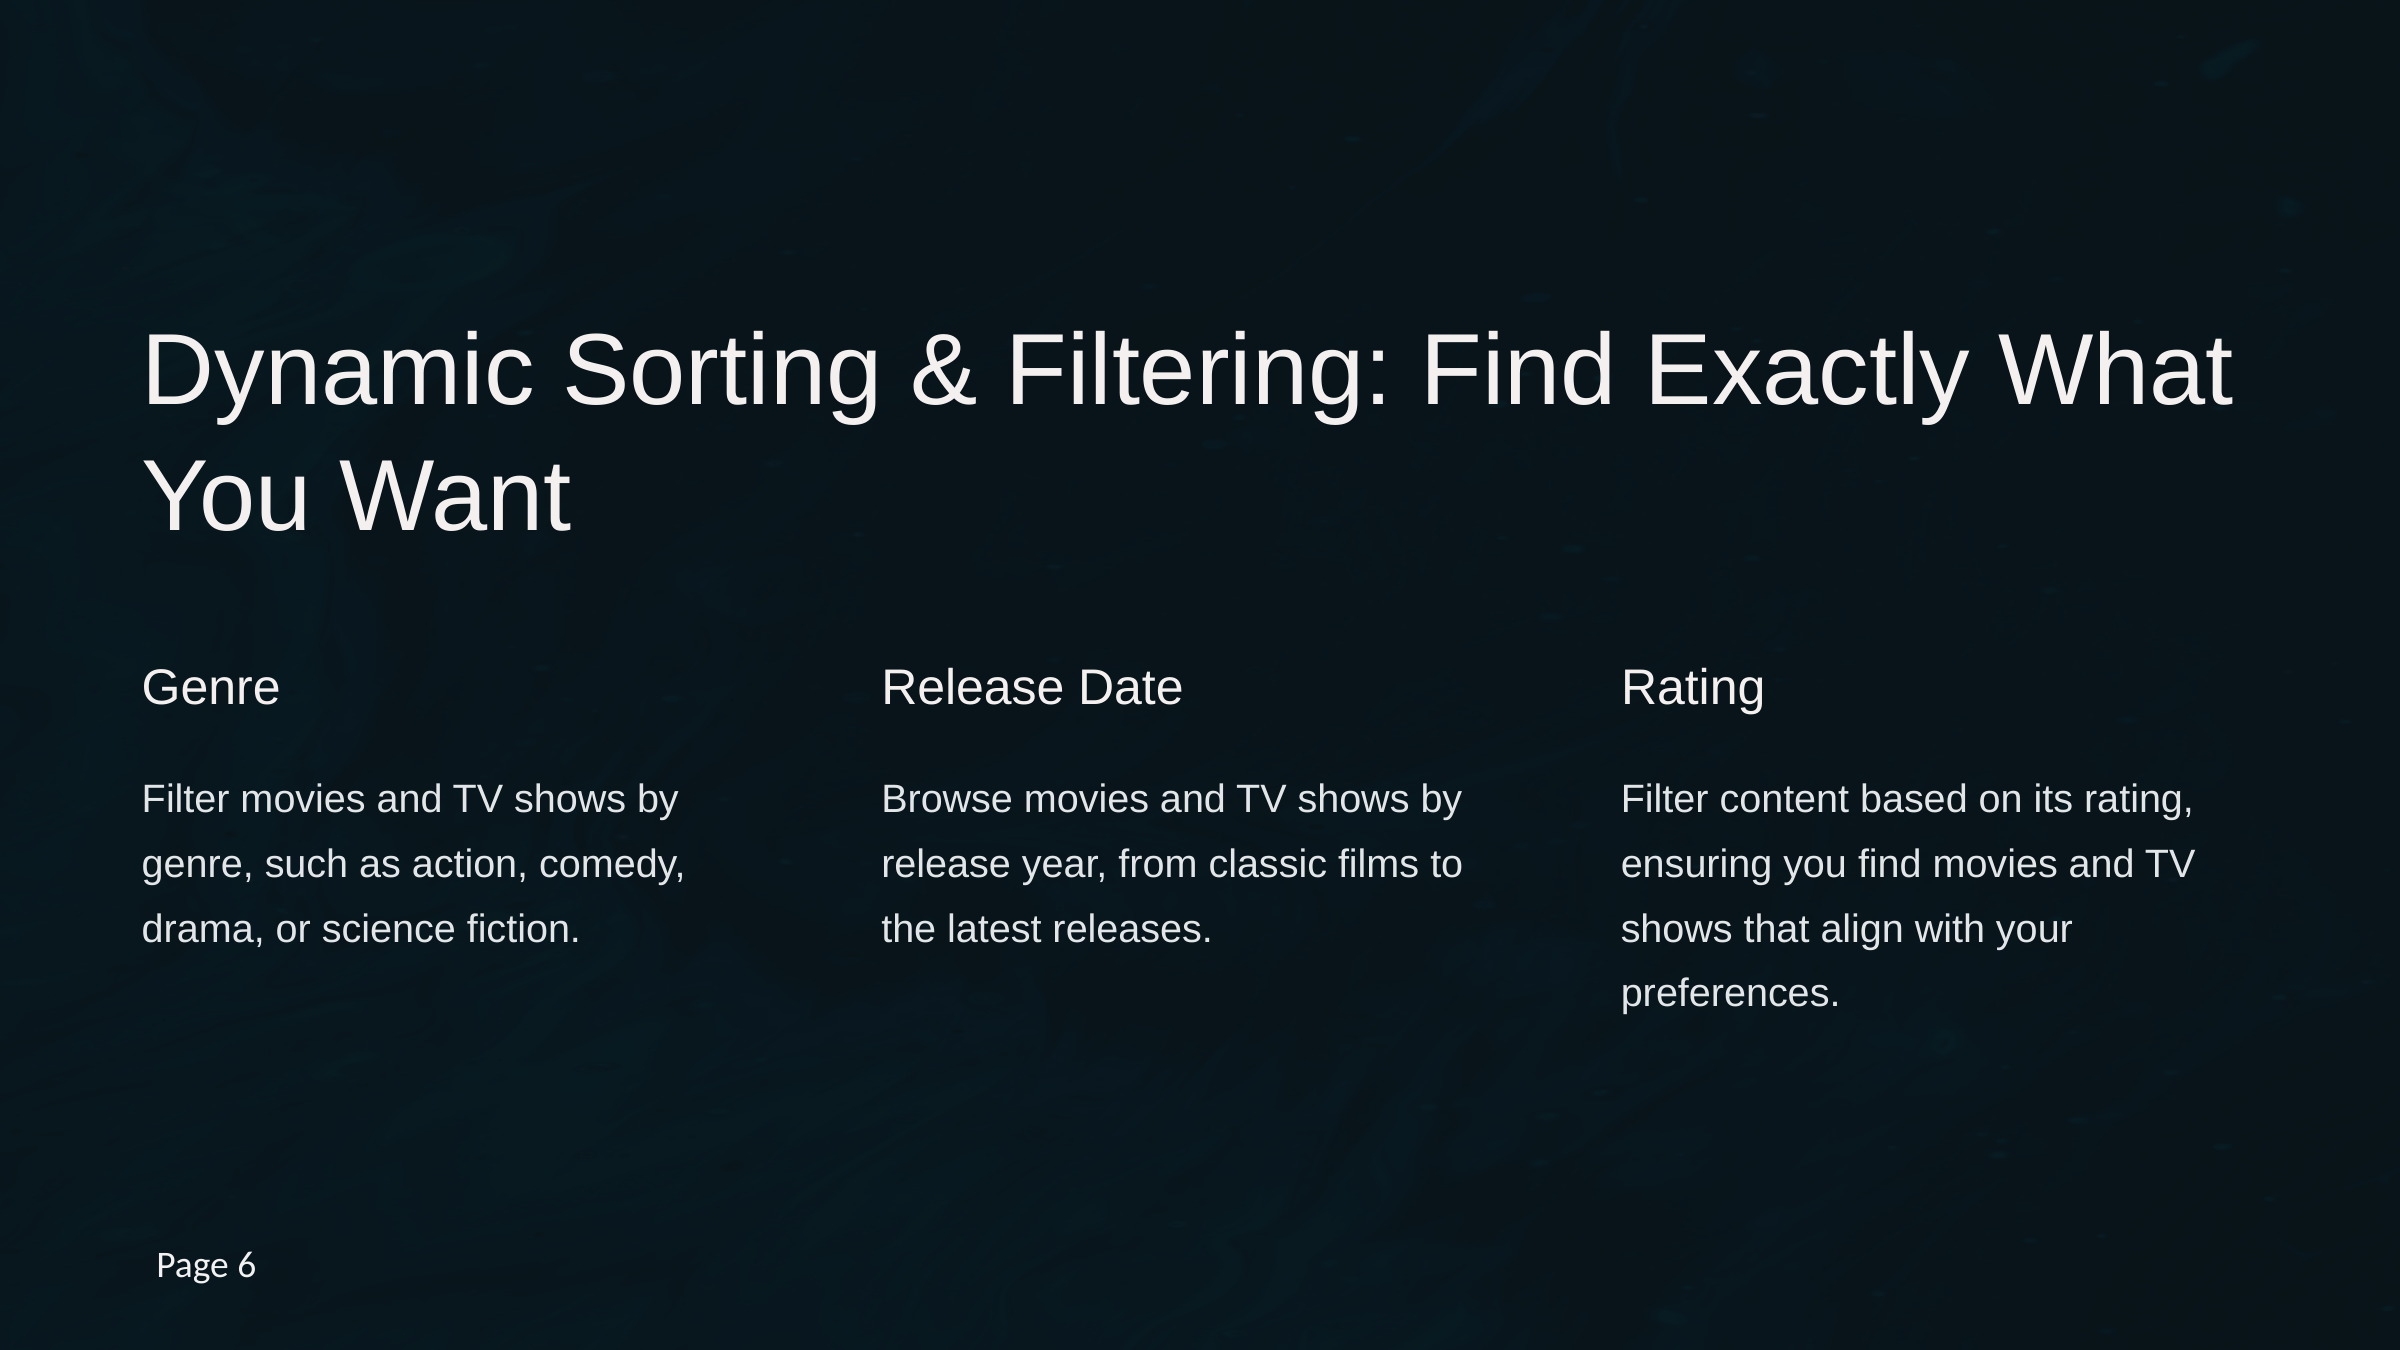

Dynamic Sorting & Filtering: Find Exactly What You Want
Genre
Release Date
Rating
Filter movies and TV shows by genre, such as action, comedy, drama, or science fiction.
Browse movies and TV shows by release year, from classic films to the latest releases.
Filter content based on its rating, ensuring you find movies and TV shows that align with your preferences.
Page 6